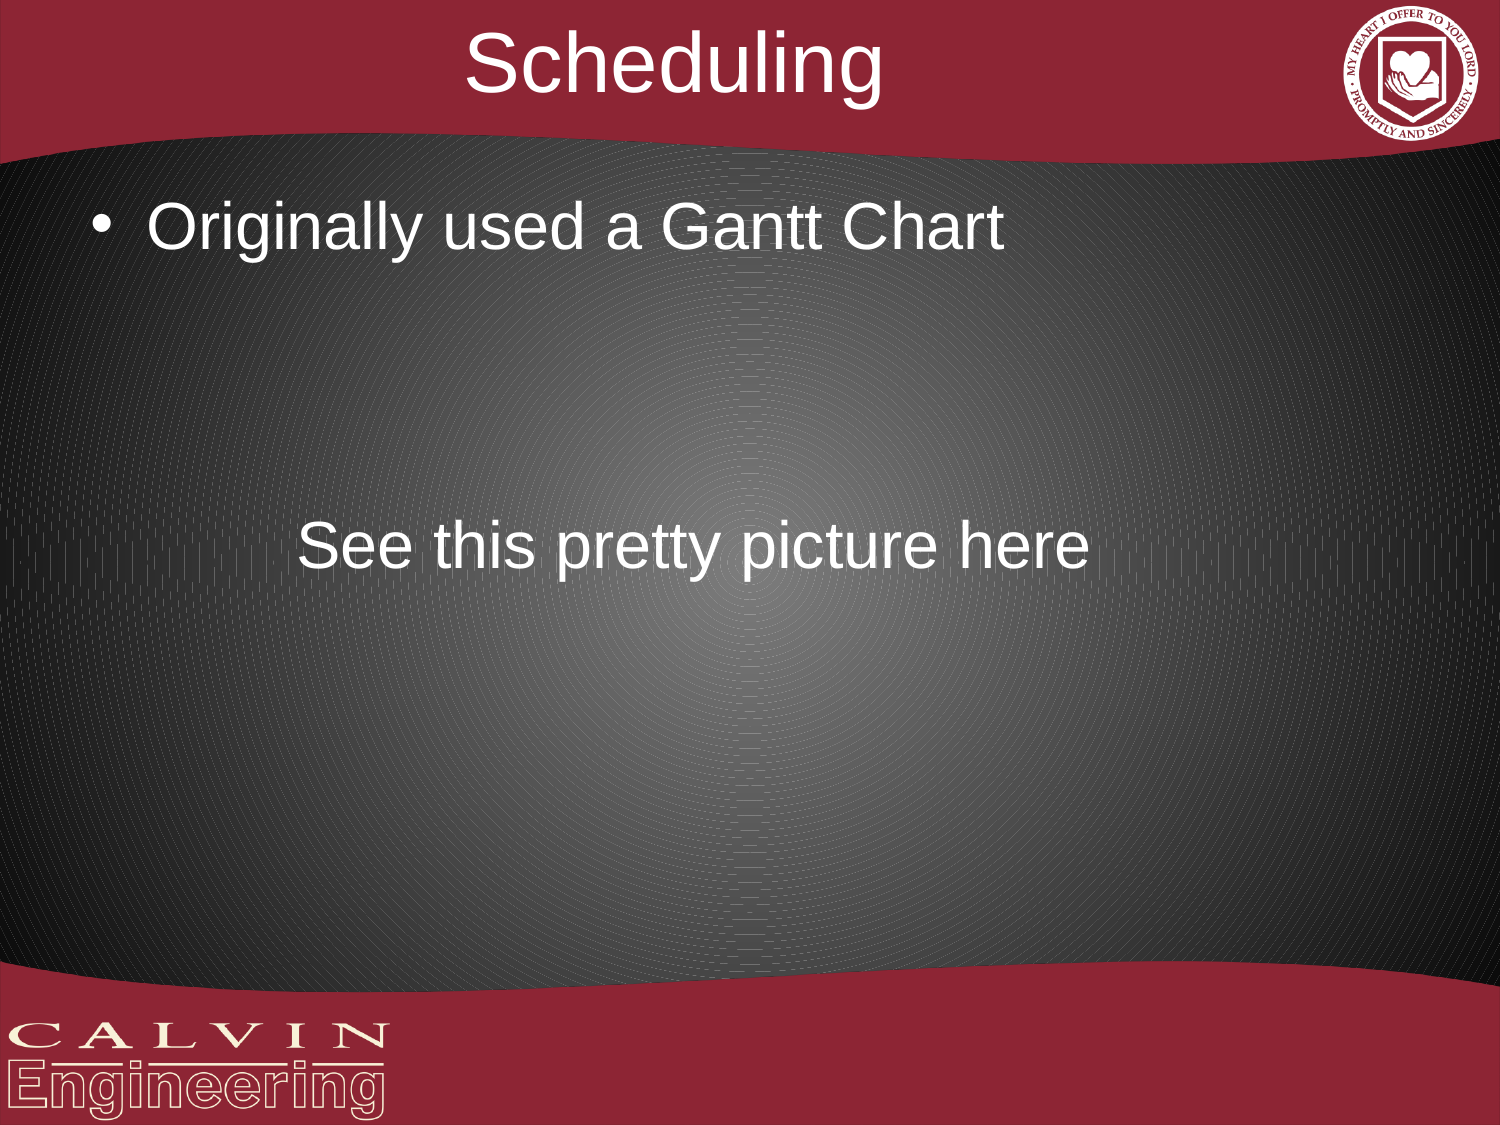

# Scheduling
Originally used a Gantt Chart
	See this pretty picture here